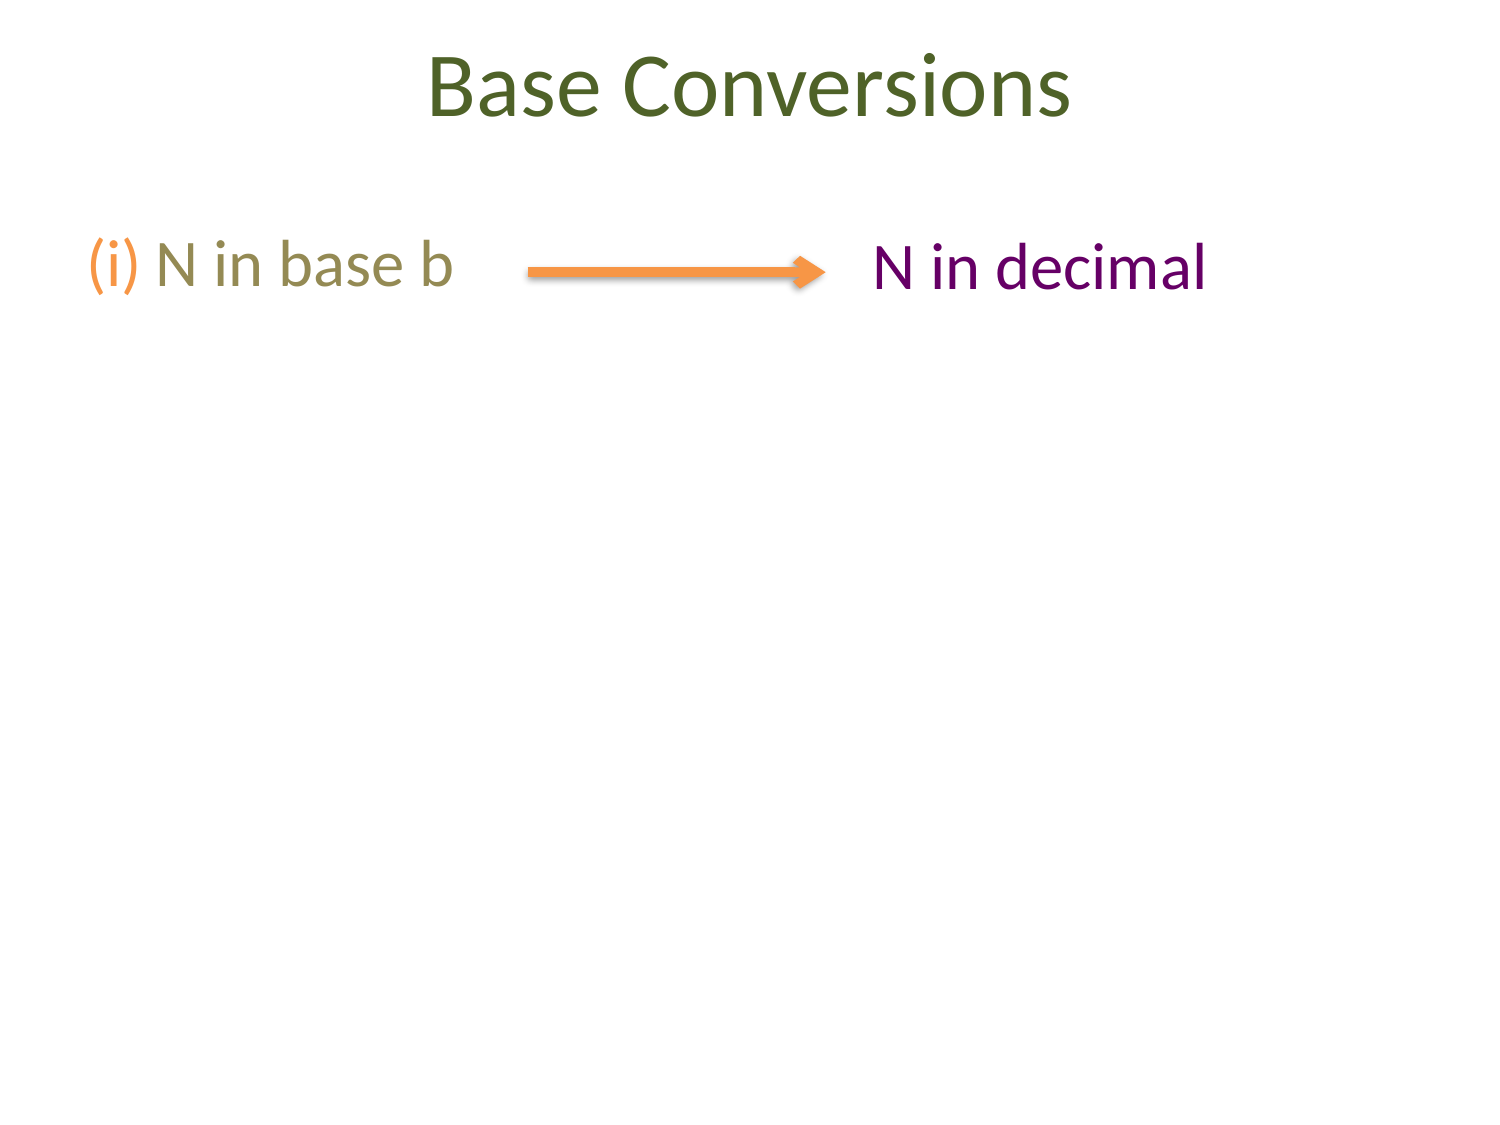

# Base Conversions
(i)
N in base b

N in decimal